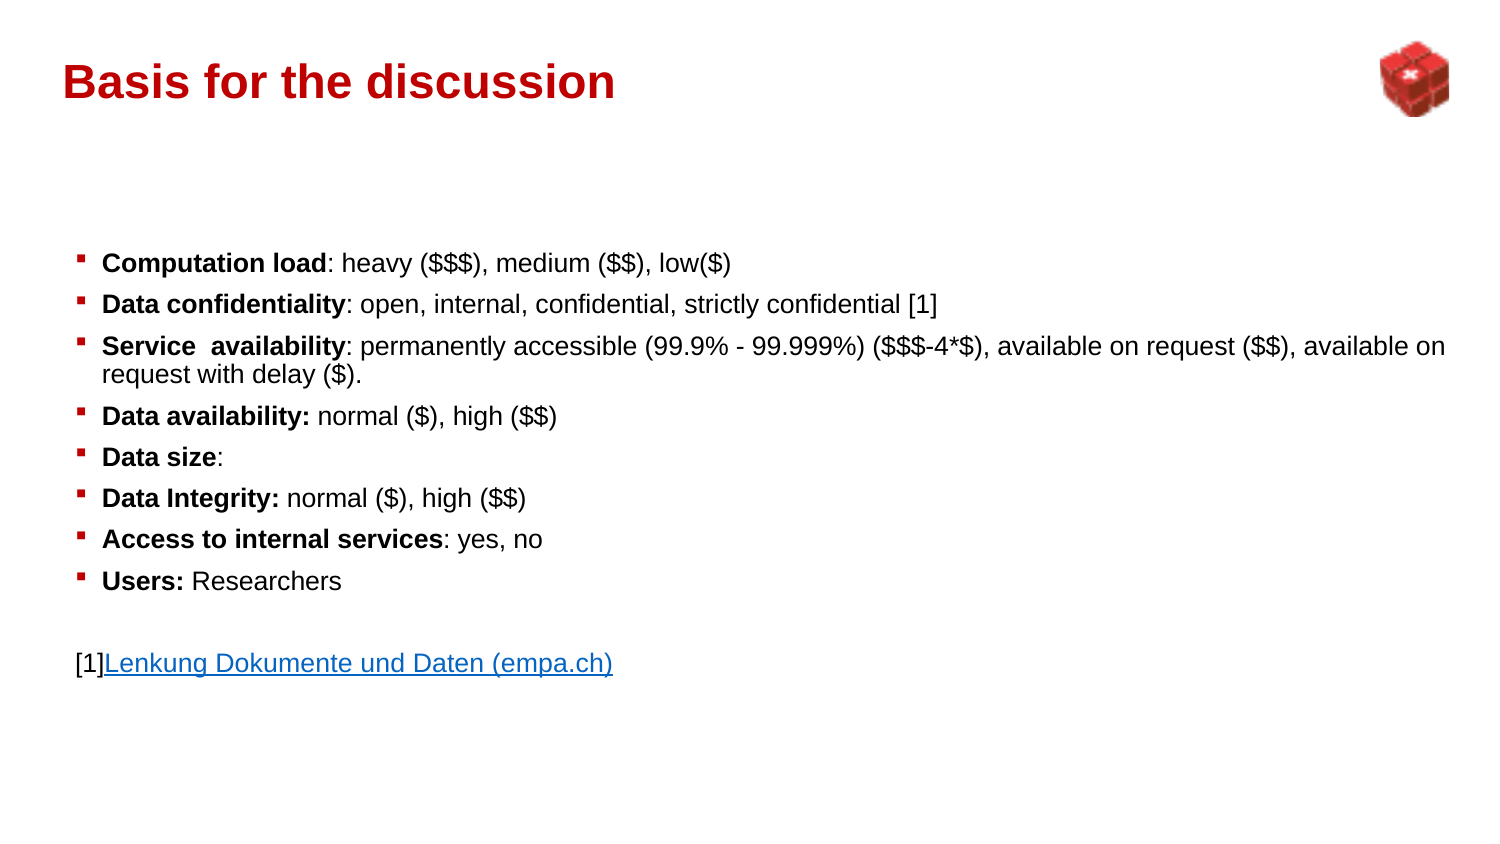

# Basis for the discussion
Computation load: heavy ($$$), medium ($$), low($)
Data confidentiality: open, internal, confidential, strictly confidential [1]
Service  availability: permanently accessible (99.9% - 99.999%) ($$$-4*$), available on request ($$), available on request with delay ($).
Data availability: normal ($), high ($$)
Data size:
Data Integrity: normal ($), high ($$)
Access to internal services: yes, no
Users: Researchers

[1]Lenkung Dokumente und Daten (empa.ch)